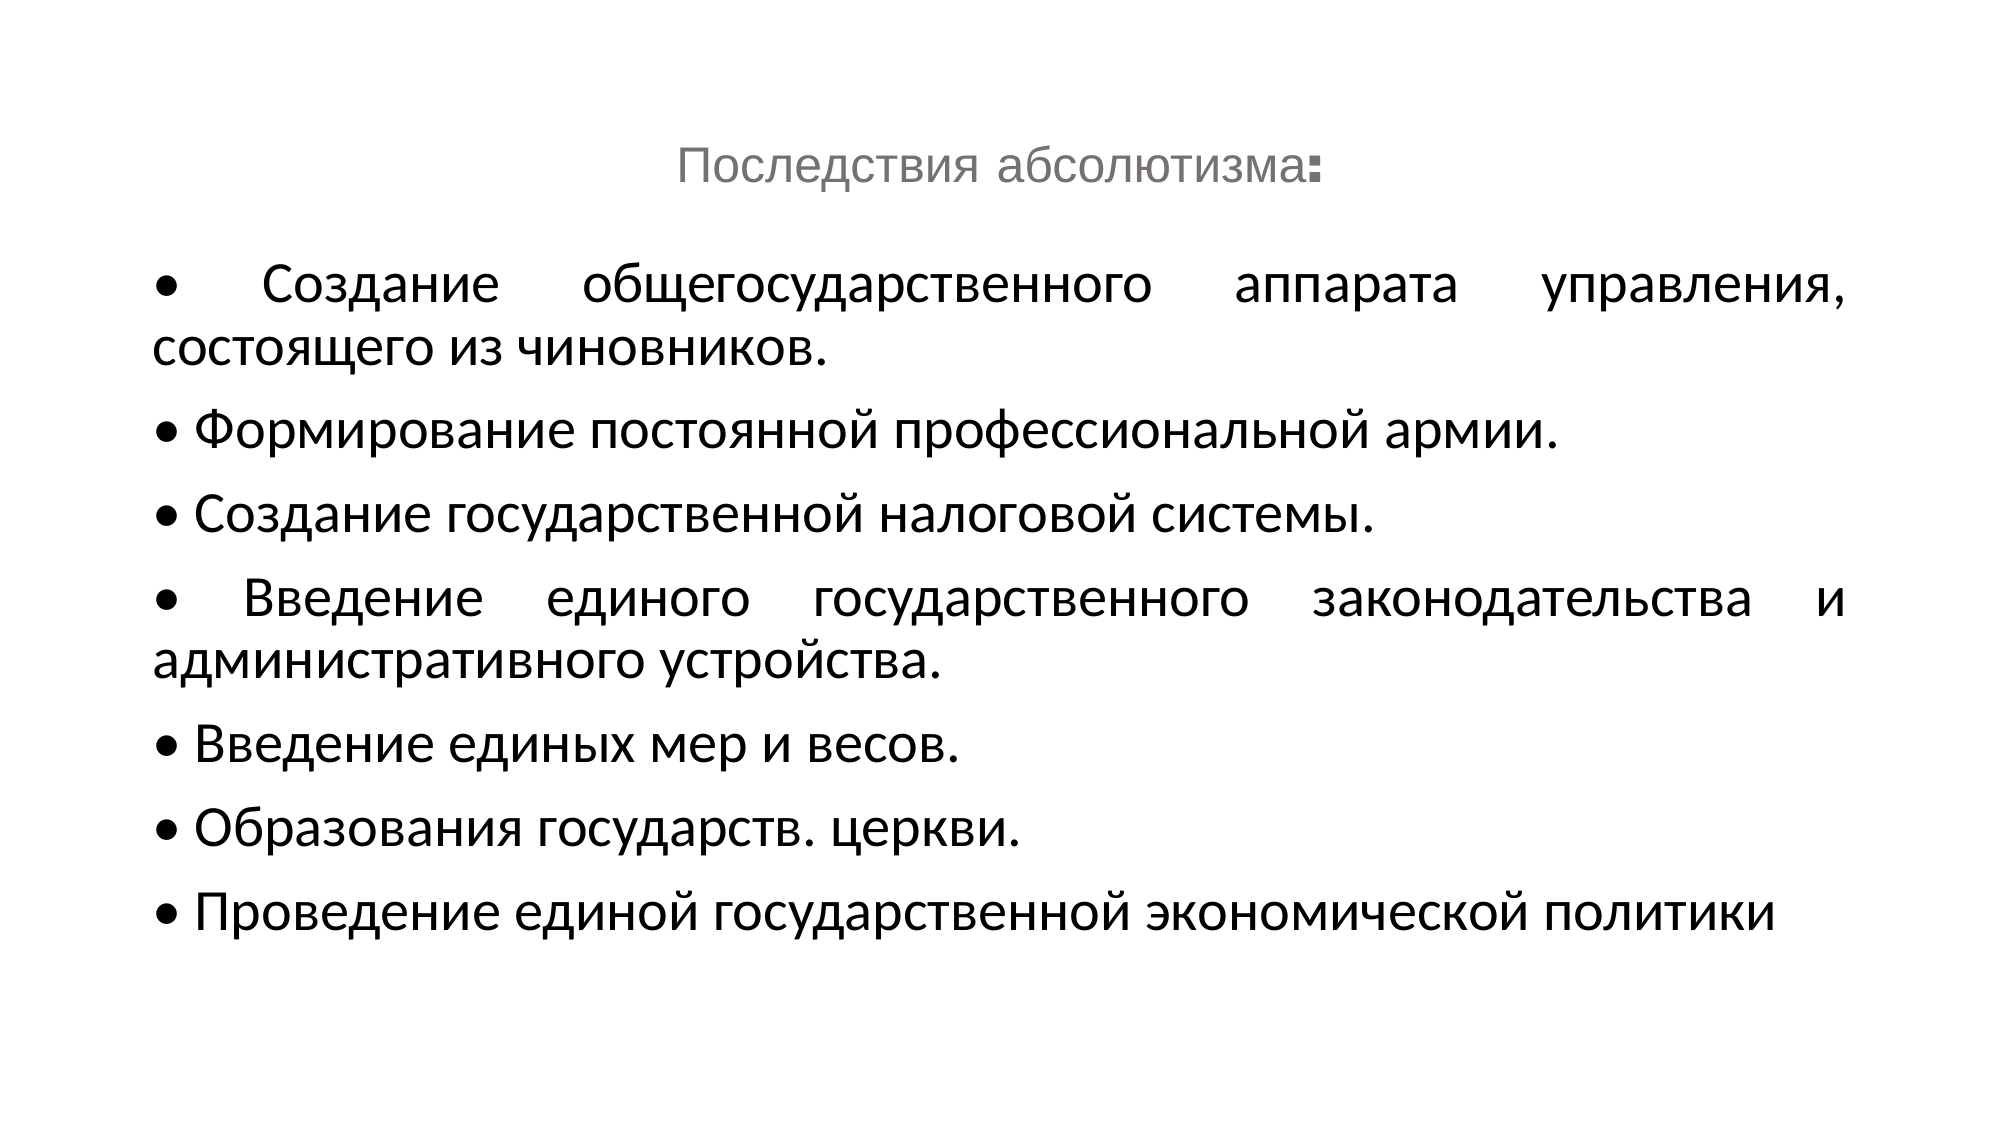

# Последствия абсолютизма:
• Создание общегосударственного аппарата управления, состоящего из чиновников.
• Формирование постоянной профессиональной армии.
• Создание государственной налоговой системы.
• Введение единого государственного законодательства и административного устройства.
• Введение единых мер и весов.
• Образования государств. церкви.
• Проведение единой государственной экономической политики